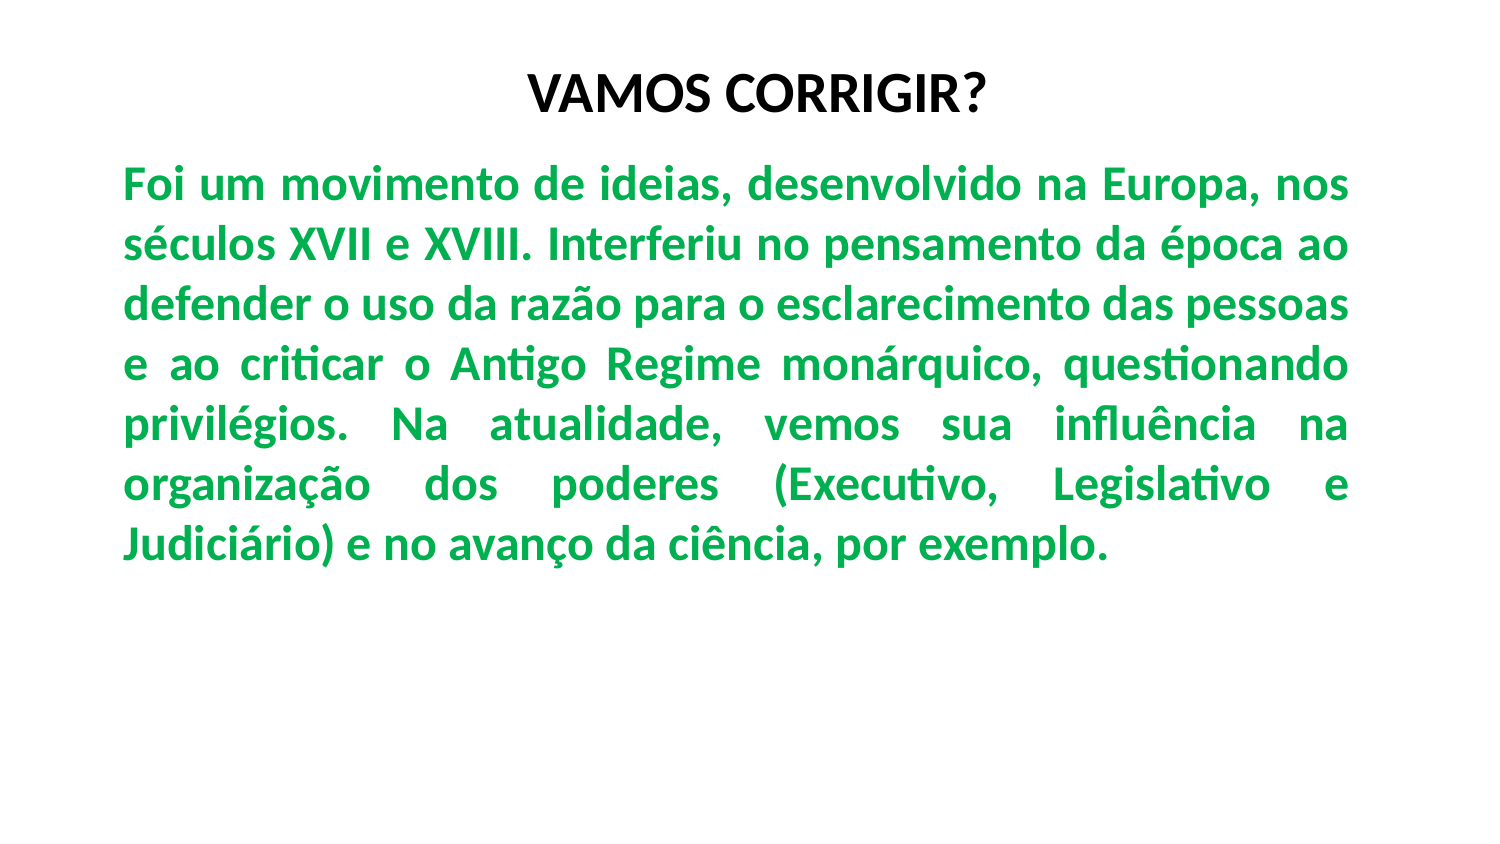

VAMOS CORRIGIR?
Foi um movimento de ideias, desenvolvido na Europa, nos séculos XVII e XVIII. Interferiu no pensamento da época ao defender o uso da razão para o esclarecimento das pessoas e ao criticar o Antigo Regime monárquico, questionando privilégios. Na atualidade, vemos sua influência na organização dos poderes (Executivo, Legislativo e Judiciário) e no avanço da ciência, por exemplo.